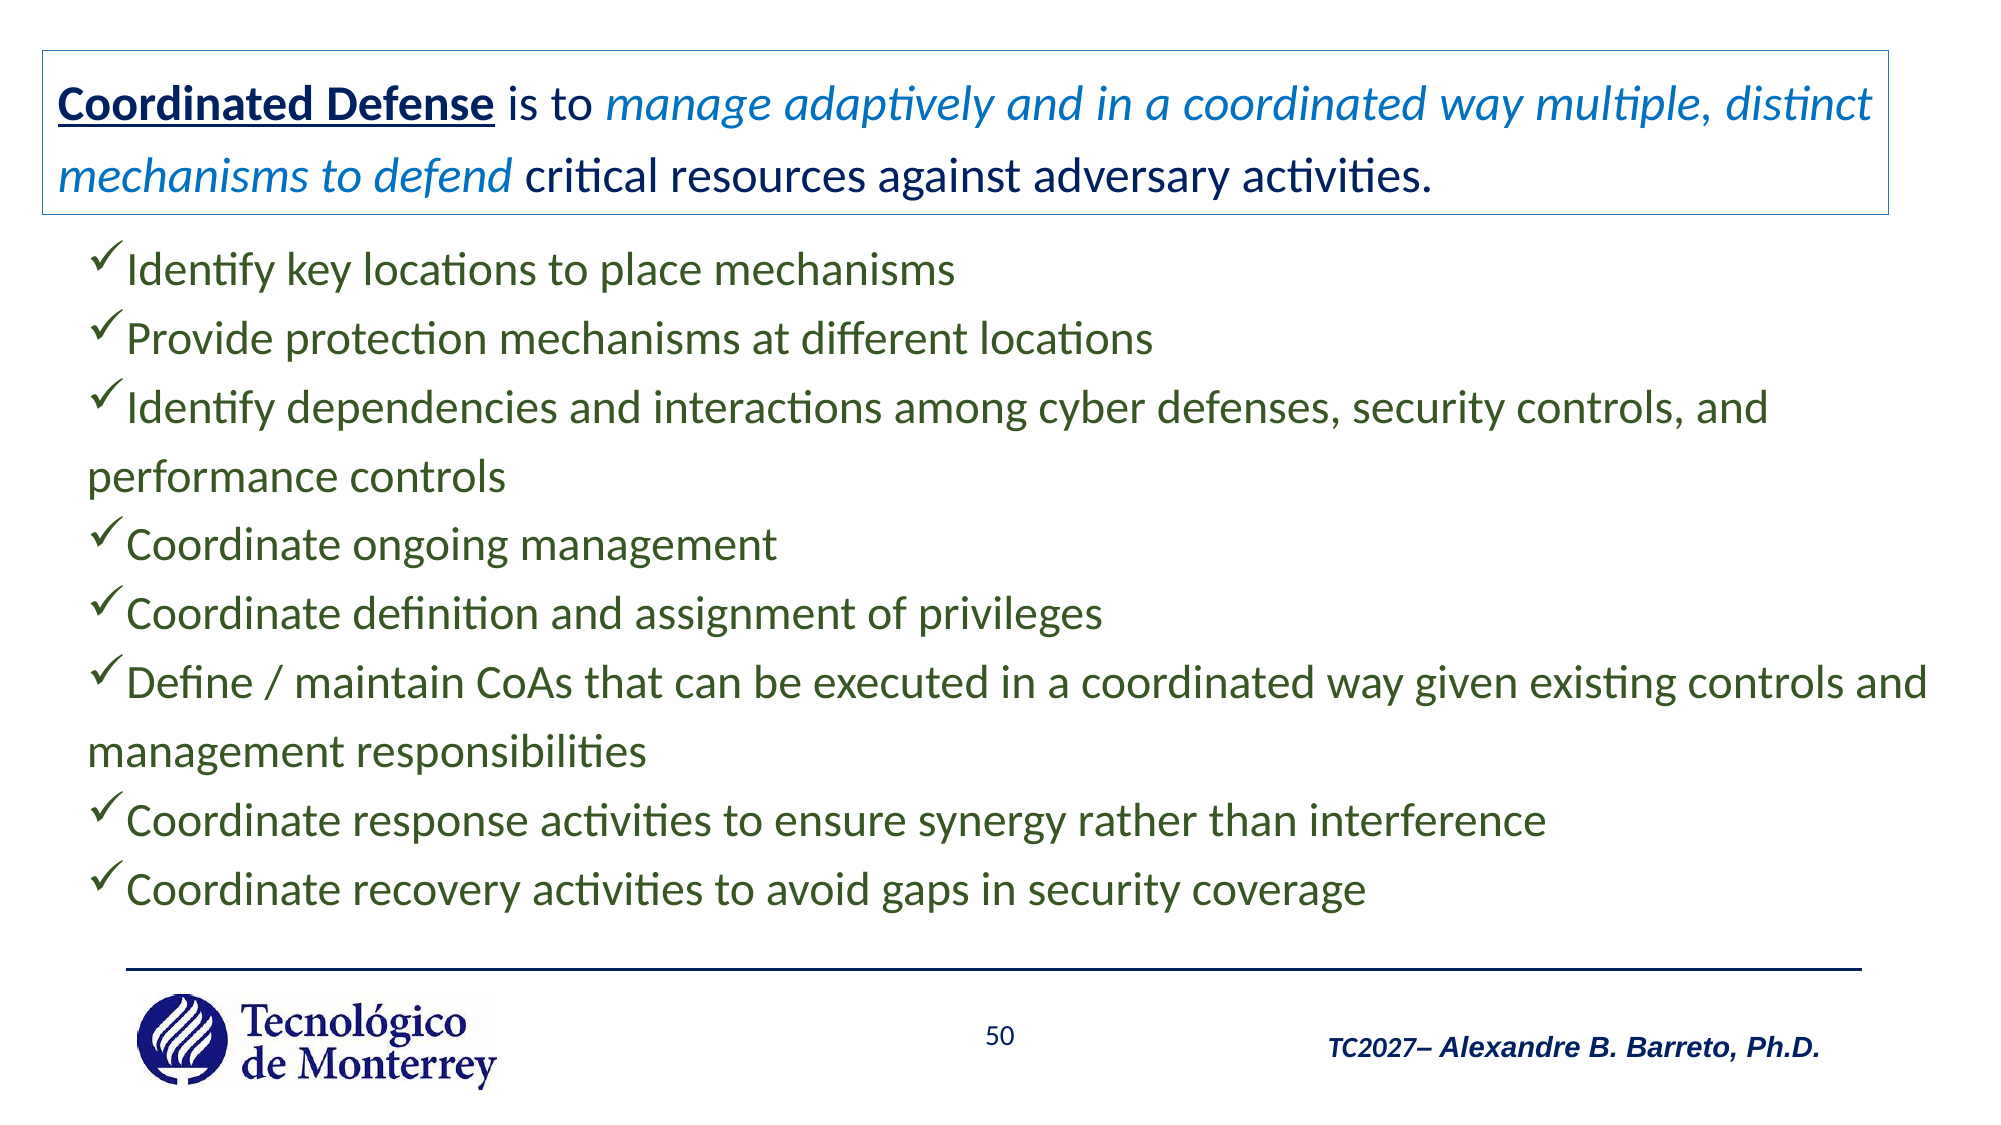

Coordinated Defense is to manage adaptively and in a coordinated way multiple, distinct mechanisms to defend critical resources against adversary activities.
Identify key locations to place mechanisms
Provide protection mechanisms at different locations
Identify dependencies and interactions among cyber defenses, security controls, and performance controls
Coordinate ongoing management
Coordinate definition and assignment of privileges
Define / maintain CoAs that can be executed in a coordinated way given existing controls and management responsibilities
Coordinate response activities to ensure synergy rather than interference
Coordinate recovery activities to avoid gaps in security coverage